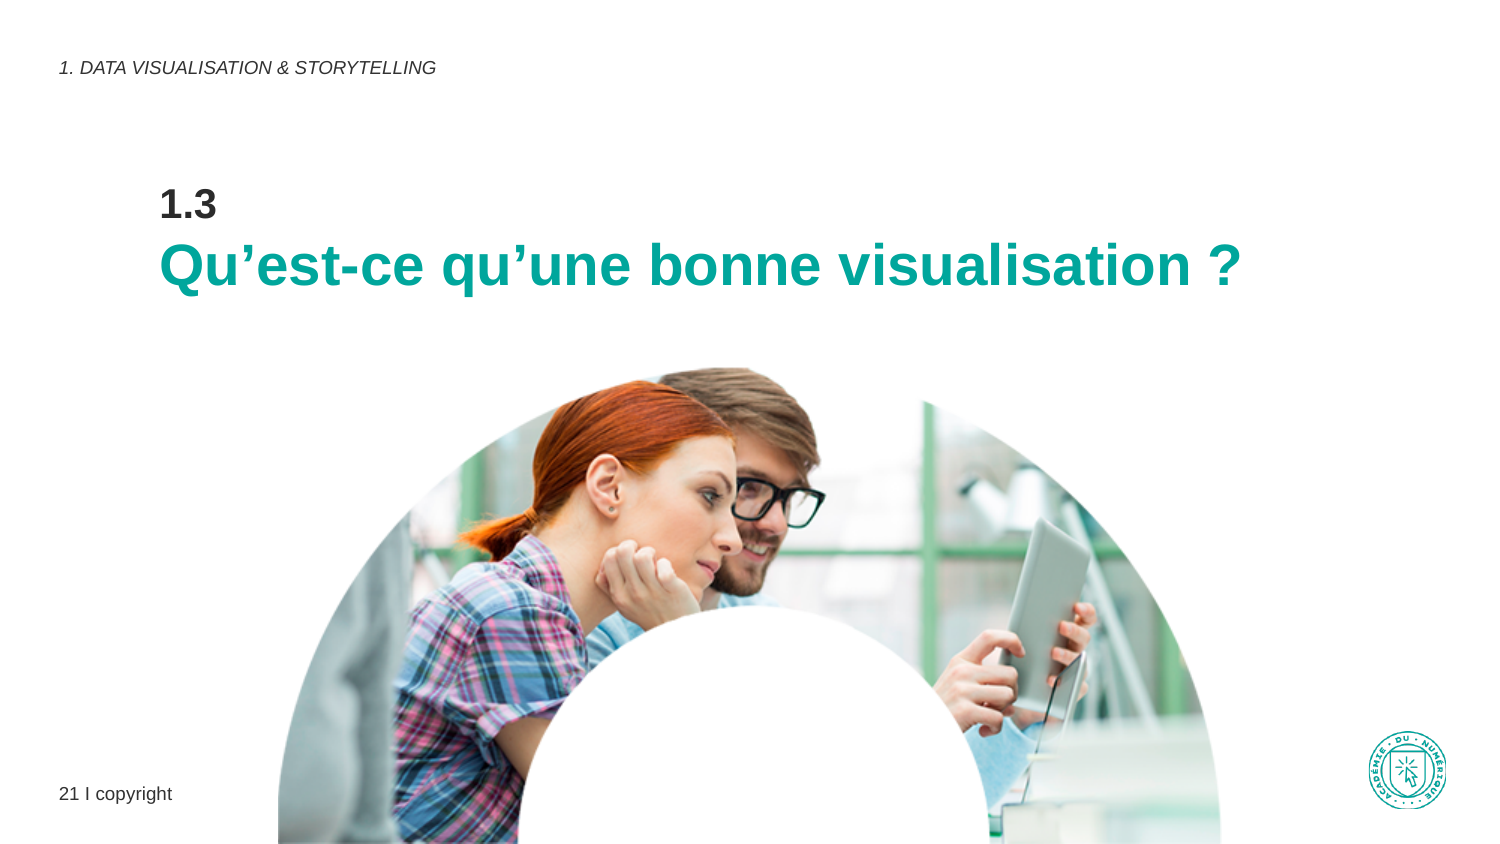

1. DATA VISUALISATION & STORYTELLING
1.3
Qu’est-ce qu’une bonne visualisation ?